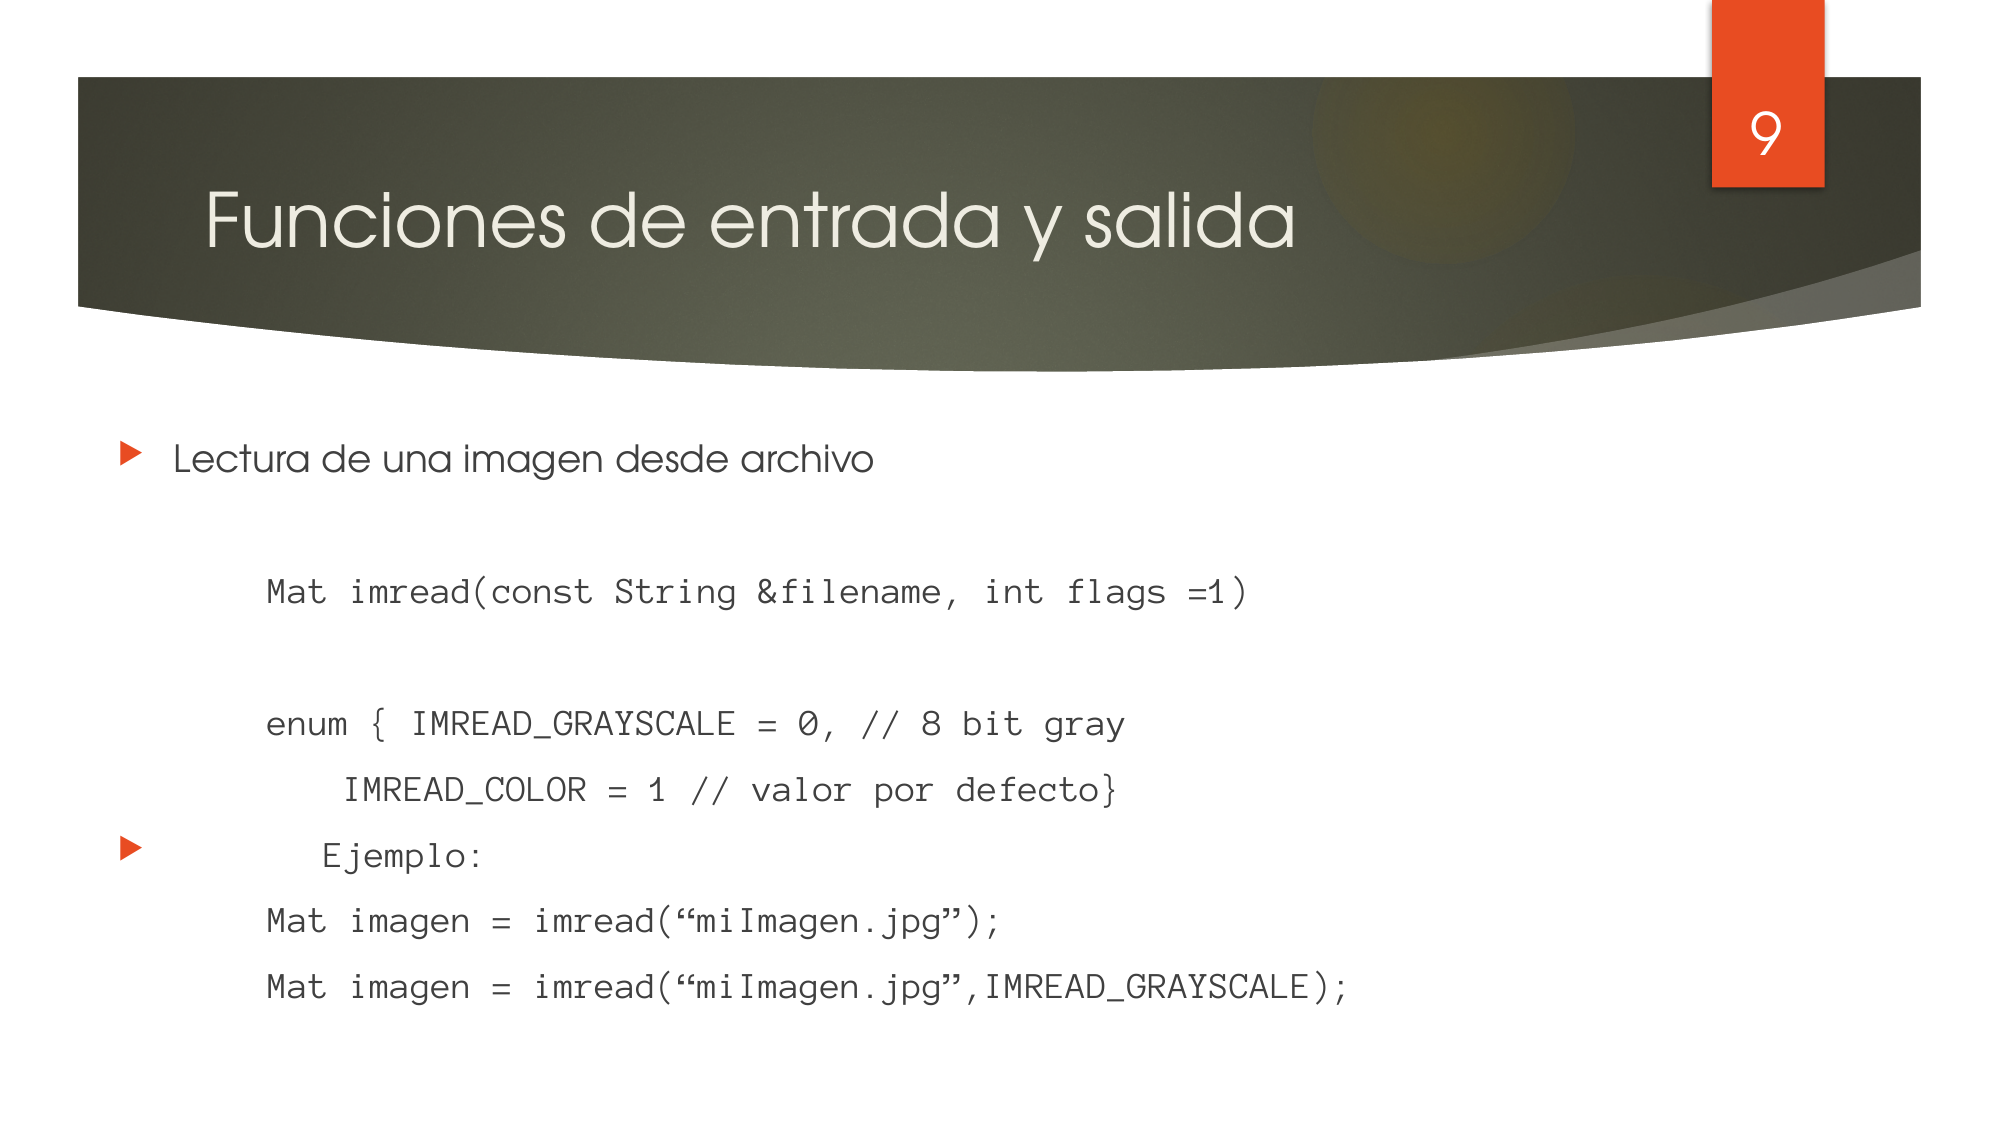

9
# Funciones de entrada y salida
Lectura de una imagen desde archivo

	Mat imread(const String &filename, int flags =1)

	enum { IMREAD_GRAYSCALE = 0, // 8 bit gray
           IMREAD_COLOR = 1 // valor por defecto}
	Ejemplo:
	Mat imagen = imread(“miImagen.jpg”);
	Mat imagen = imread(“miImagen.jpg”,IMREAD_GRAYSCALE);